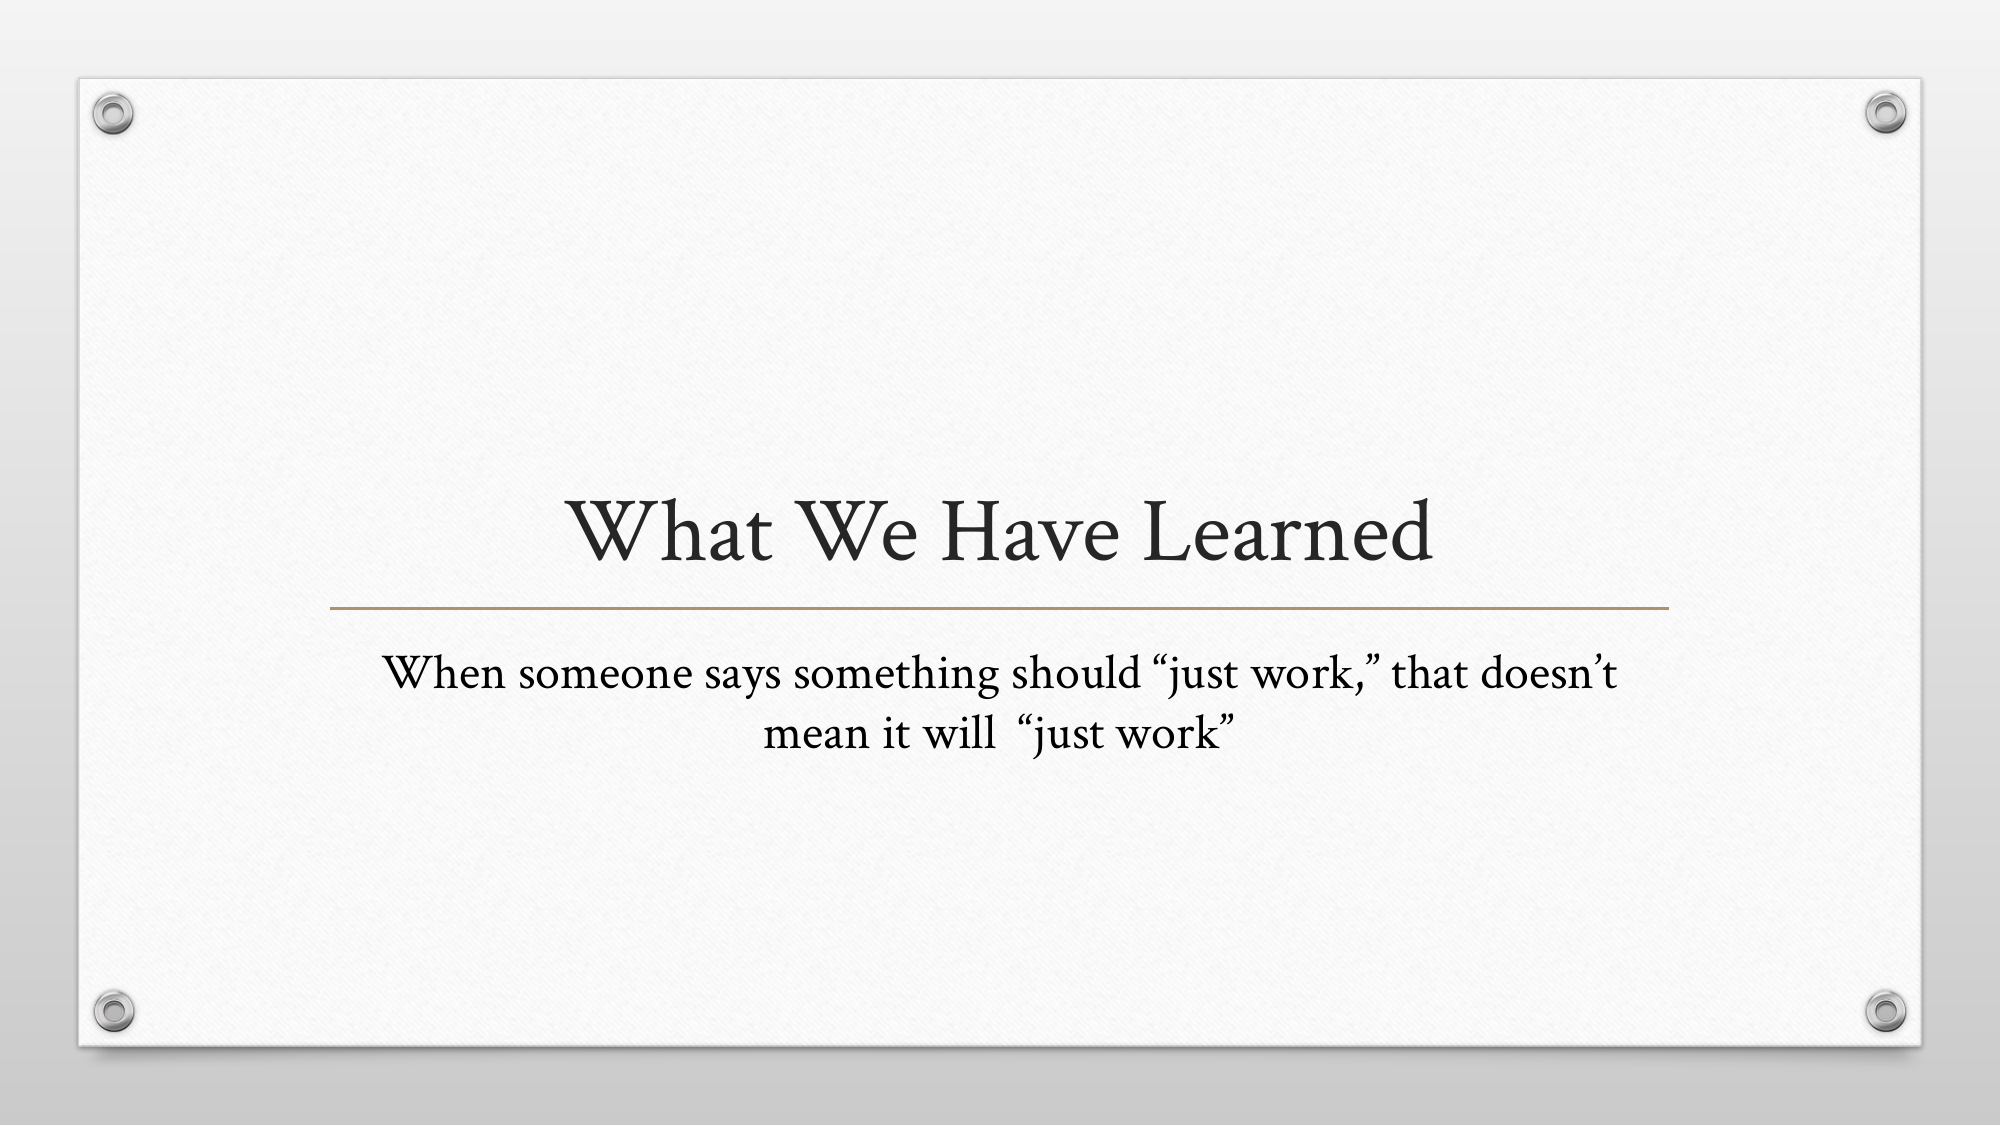

# What We Have Learned
When someone says something should “just work,” that doesn’t mean it will  “just work”